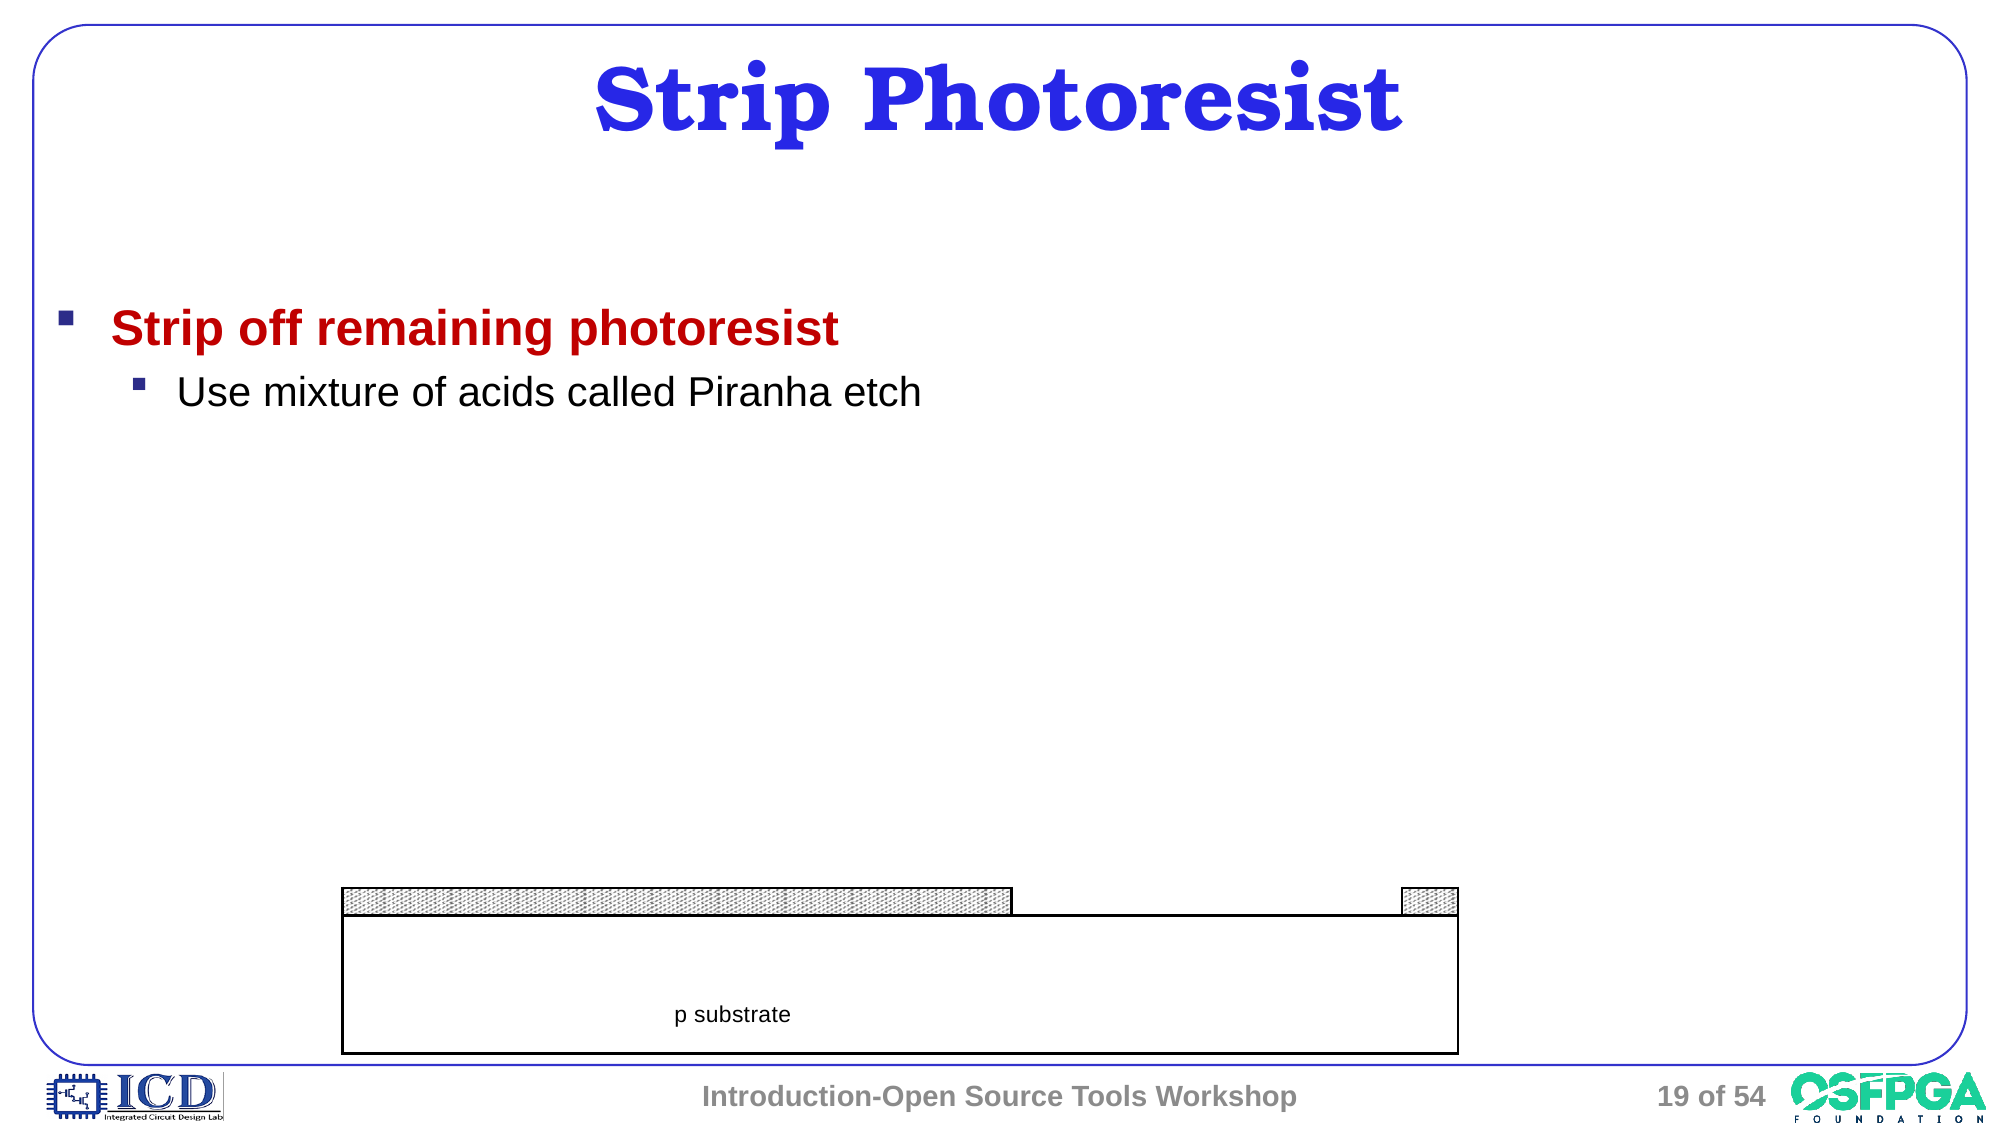

# Strip Photoresist
Strip off remaining photoresist
Use mixture of acids called Piranha etch

|  |  |  |
| --- | --- | --- |
| p substrate |  |  |

Introduction-Open Source Tools Workshop
19 of 54